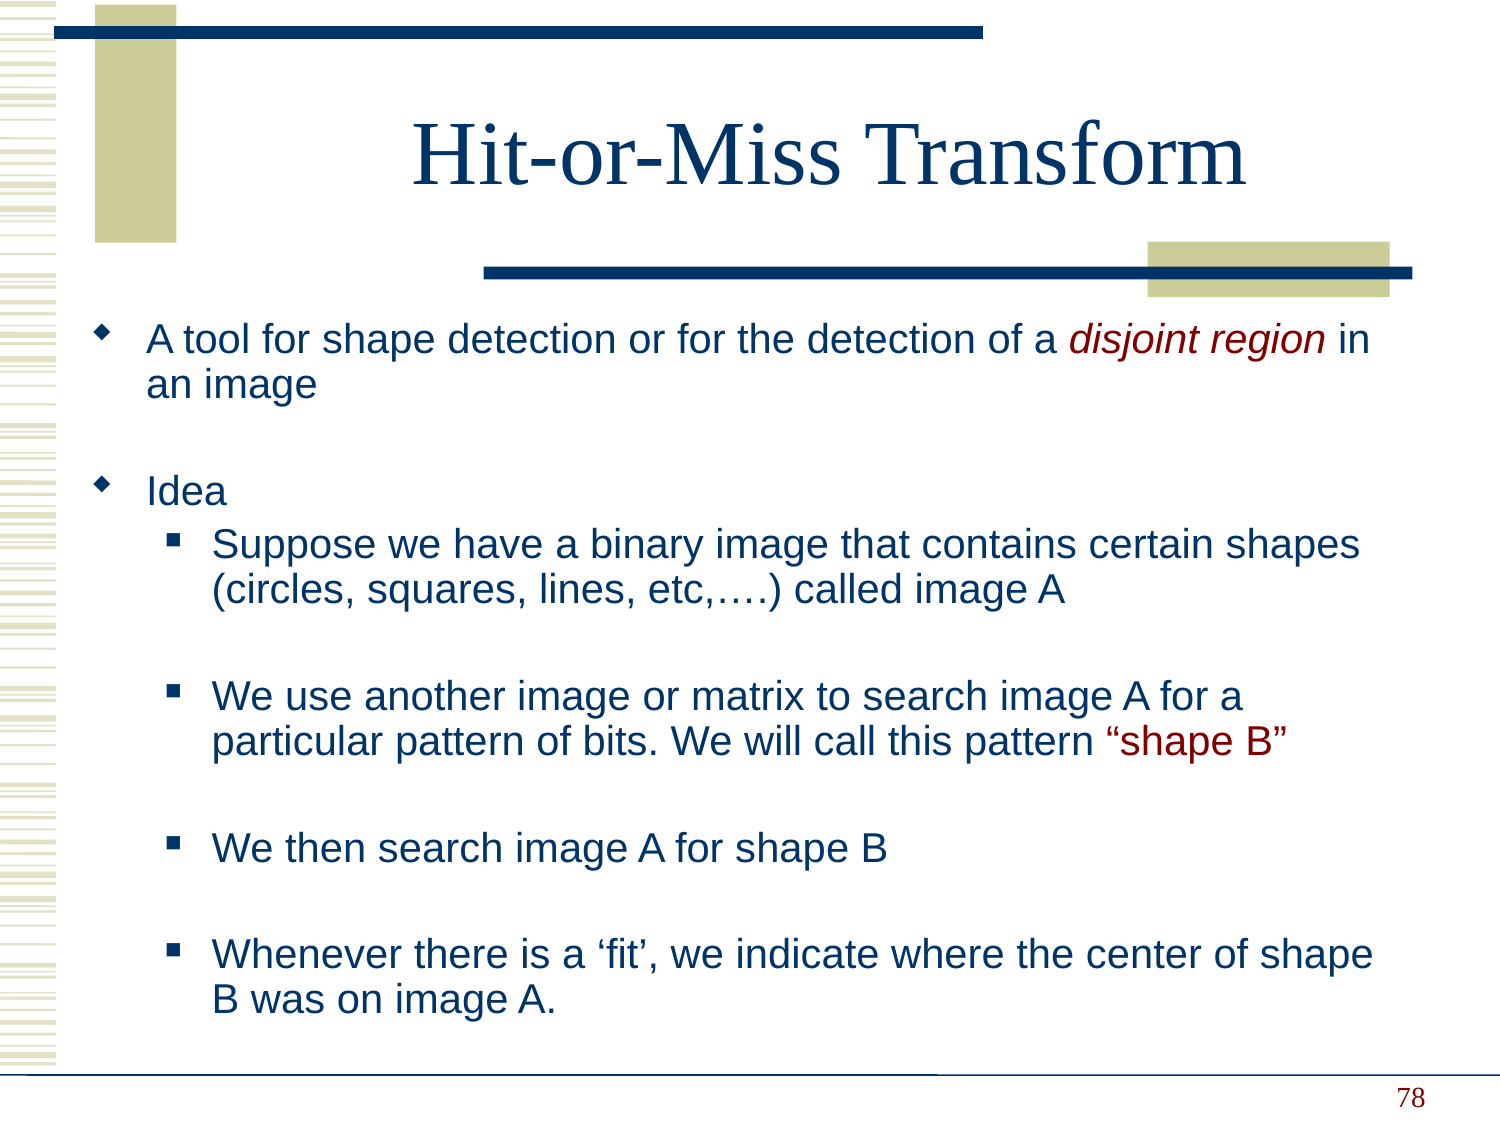

Hit-or-Miss Transform
A tool for shape detection or for the detection of a disjoint region in an image

Idea
Suppose we have a binary image that contains certain shapes (circles, squares, lines, etc,….) called image A

We use another image or matrix to search image A for a particular pattern of bits. We will call this pattern “shape B”

We then search image A for shape B

Whenever there is a ‘fit’, we indicate where the center of shape B was on image A.
78